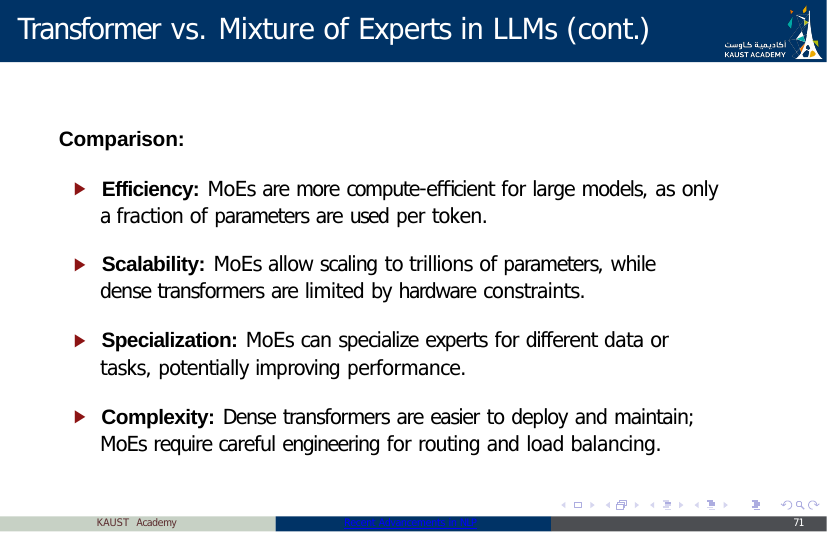

# Transformer vs. Mixture of Experts in LLMs (cont.)
Comparison:
▶ Efficiency: MoEs are more compute-efficient for large models, as only a fraction of parameters are used per token.
▶ Scalability: MoEs allow scaling to trillions of parameters, while dense transformers are limited by hardware constraints.
▶ Specialization: MoEs can specialize experts for different data or tasks, potentially improving performance.
▶ Complexity: Dense transformers are easier to deploy and maintain; MoEs require careful engineering for routing and load balancing.

KAUST Academy
Recent Advancements in NLP
71